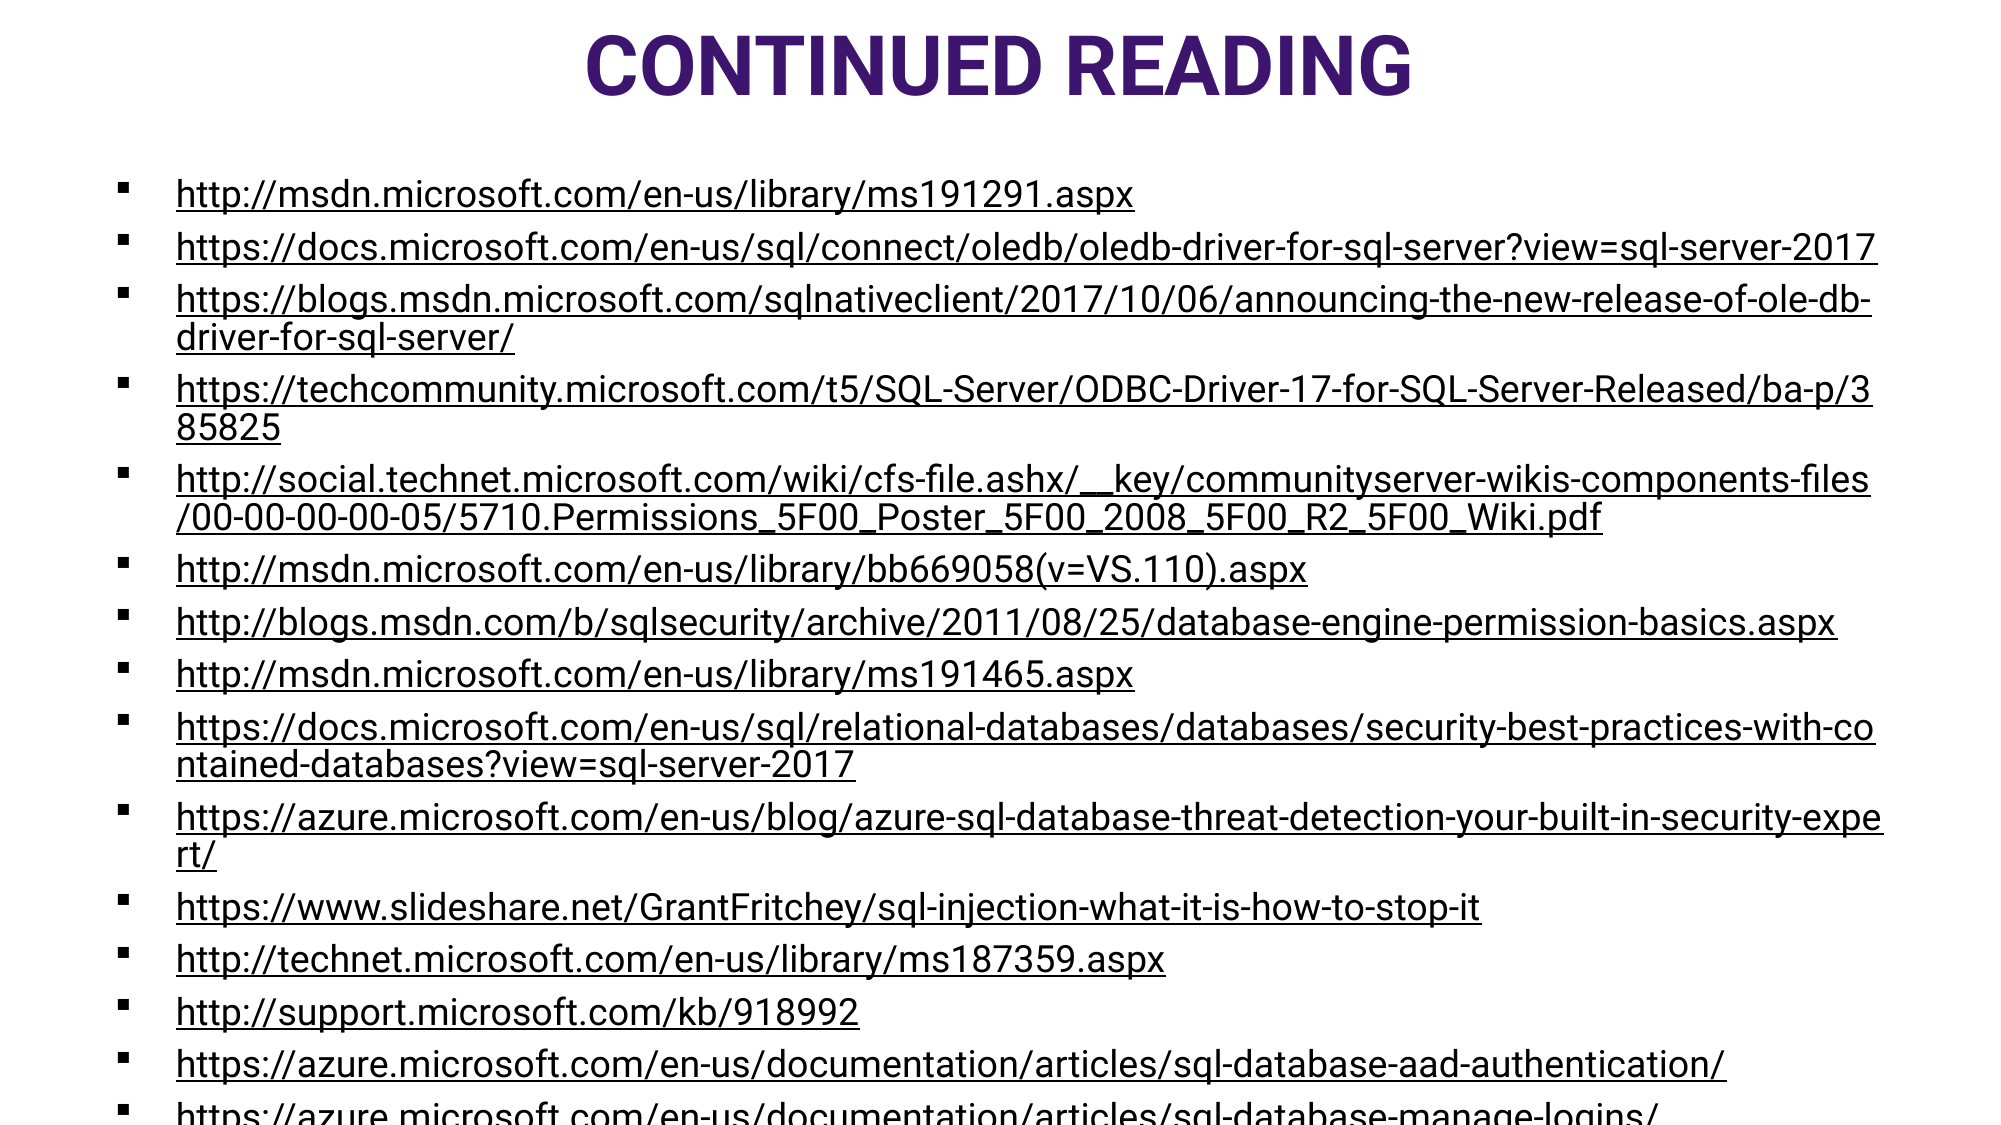

# Continued reading
http://msdn.microsoft.com/en-us/library/ms191291.aspx
https://docs.microsoft.com/en-us/sql/connect/oledb/oledb-driver-for-sql-server?view=sql-server-2017
https://blogs.msdn.microsoft.com/sqlnativeclient/2017/10/06/announcing-the-new-release-of-ole-db-driver-for-sql-server/
https://techcommunity.microsoft.com/t5/SQL-Server/ODBC-Driver-17-for-SQL-Server-Released/ba-p/385825
http://social.technet.microsoft.com/wiki/cfs-file.ashx/__key/communityserver-wikis-components-files/00-00-00-00-05/5710.Permissions_5F00_Poster_5F00_2008_5F00_R2_5F00_Wiki.pdf
http://msdn.microsoft.com/en-us/library/bb669058(v=VS.110).aspx
http://blogs.msdn.com/b/sqlsecurity/archive/2011/08/25/database-engine-permission-basics.aspx
http://msdn.microsoft.com/en-us/library/ms191465.aspx
https://docs.microsoft.com/en-us/sql/relational-databases/databases/security-best-practices-with-contained-databases?view=sql-server-2017
https://azure.microsoft.com/en-us/blog/azure-sql-database-threat-detection-your-built-in-security-expert/
https://www.slideshare.net/GrantFritchey/sql-injection-what-it-is-how-to-stop-it
http://technet.microsoft.com/en-us/library/ms187359.aspx
http://support.microsoft.com/kb/918992
https://azure.microsoft.com/en-us/documentation/articles/sql-database-aad-authentication/
https://azure.microsoft.com/en-us/documentation/articles/sql-database-manage-logins/